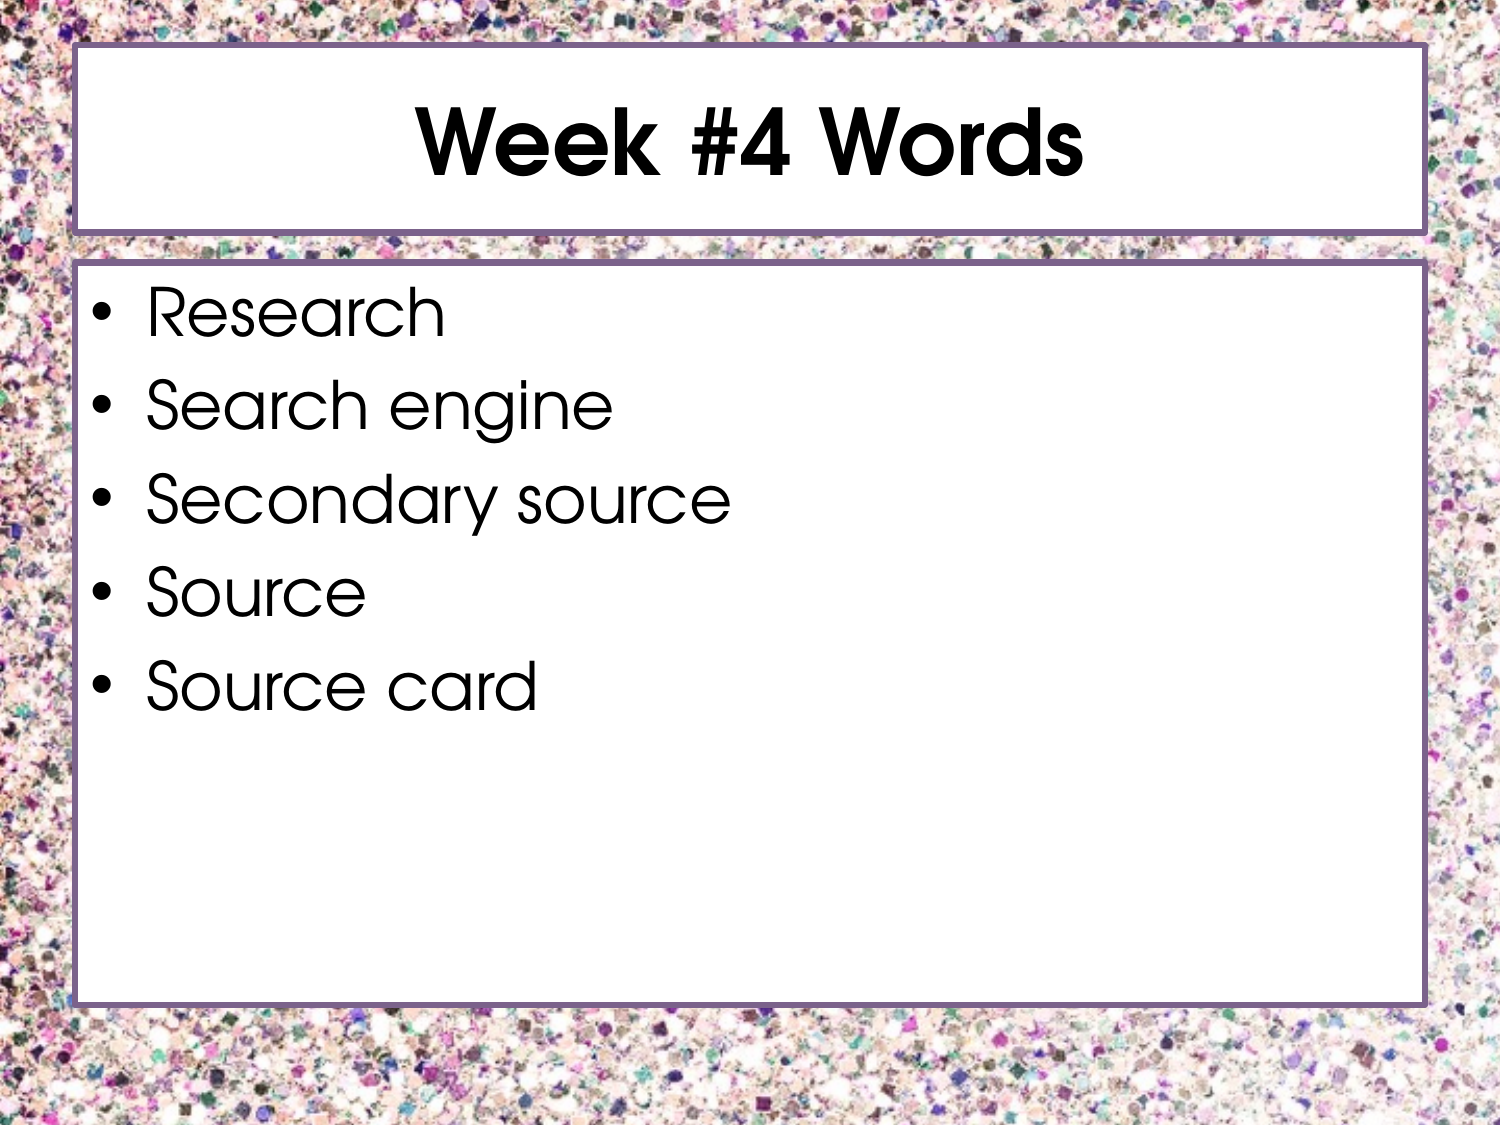

# Week #4 Words
Research
Search engine
Secondary source
Source
Source card